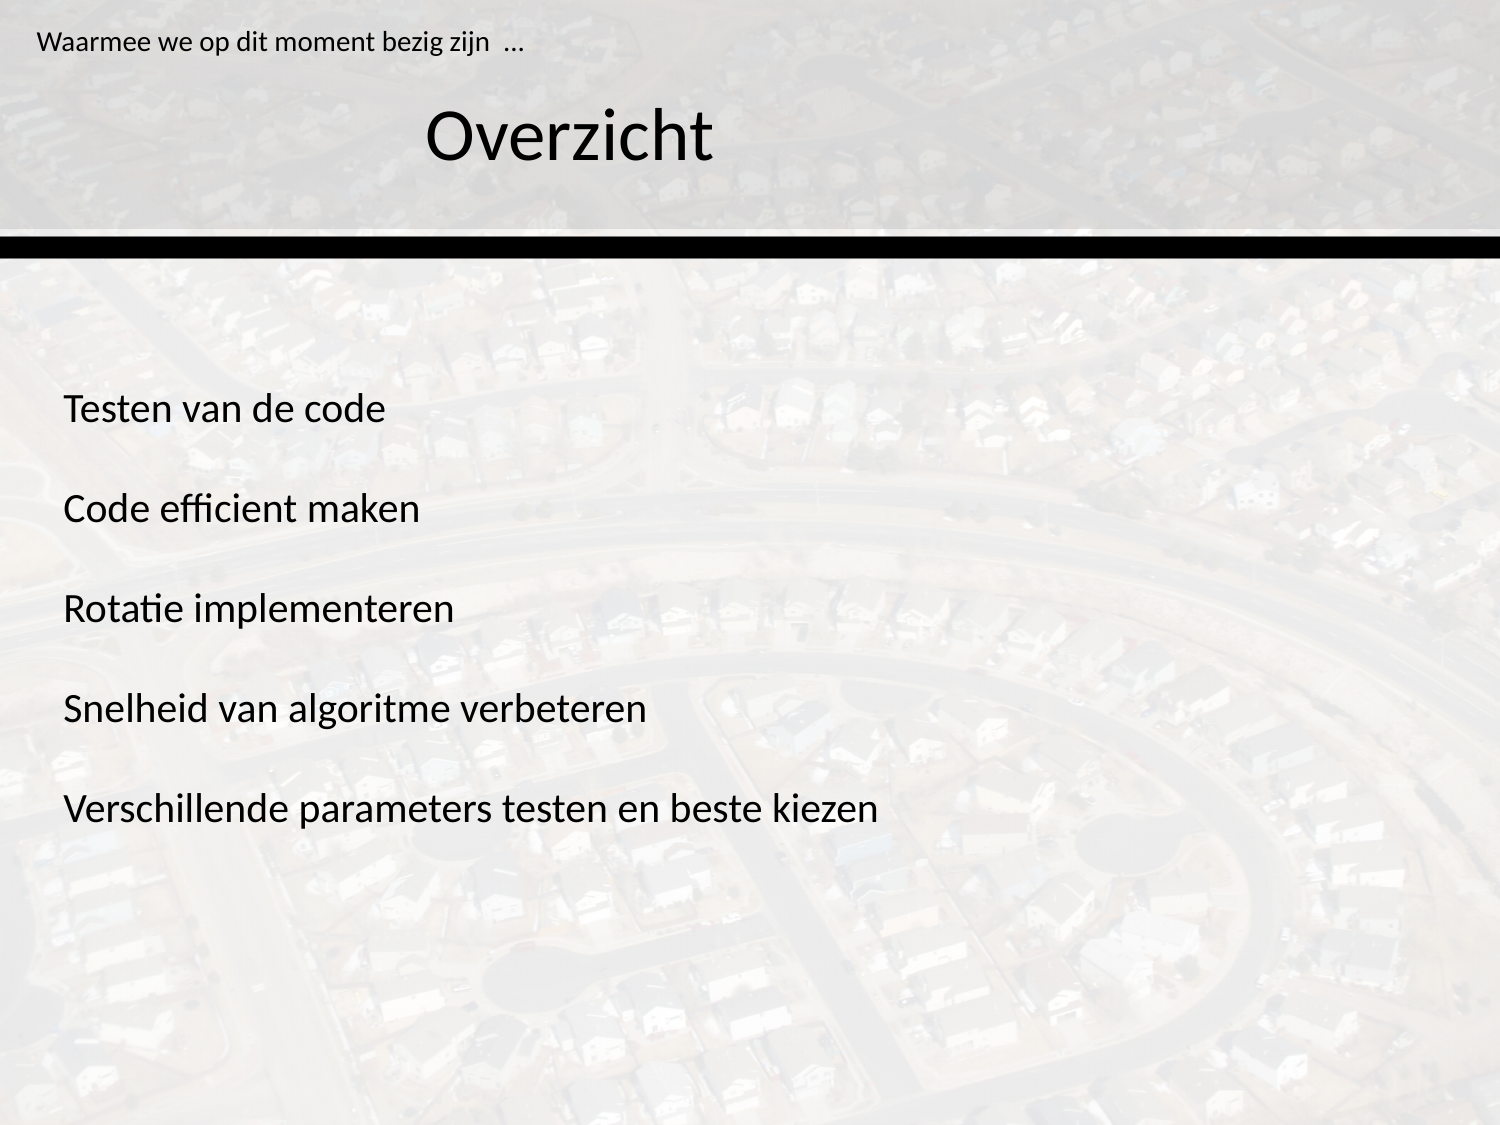

# Waarmee we op dit moment bezig zijn  ...
Overzicht
Testen van de code

Code efficient maken

Rotatie implementeren

Snelheid van algoritme verbeteren

Verschillende parameters testen en beste kiezen